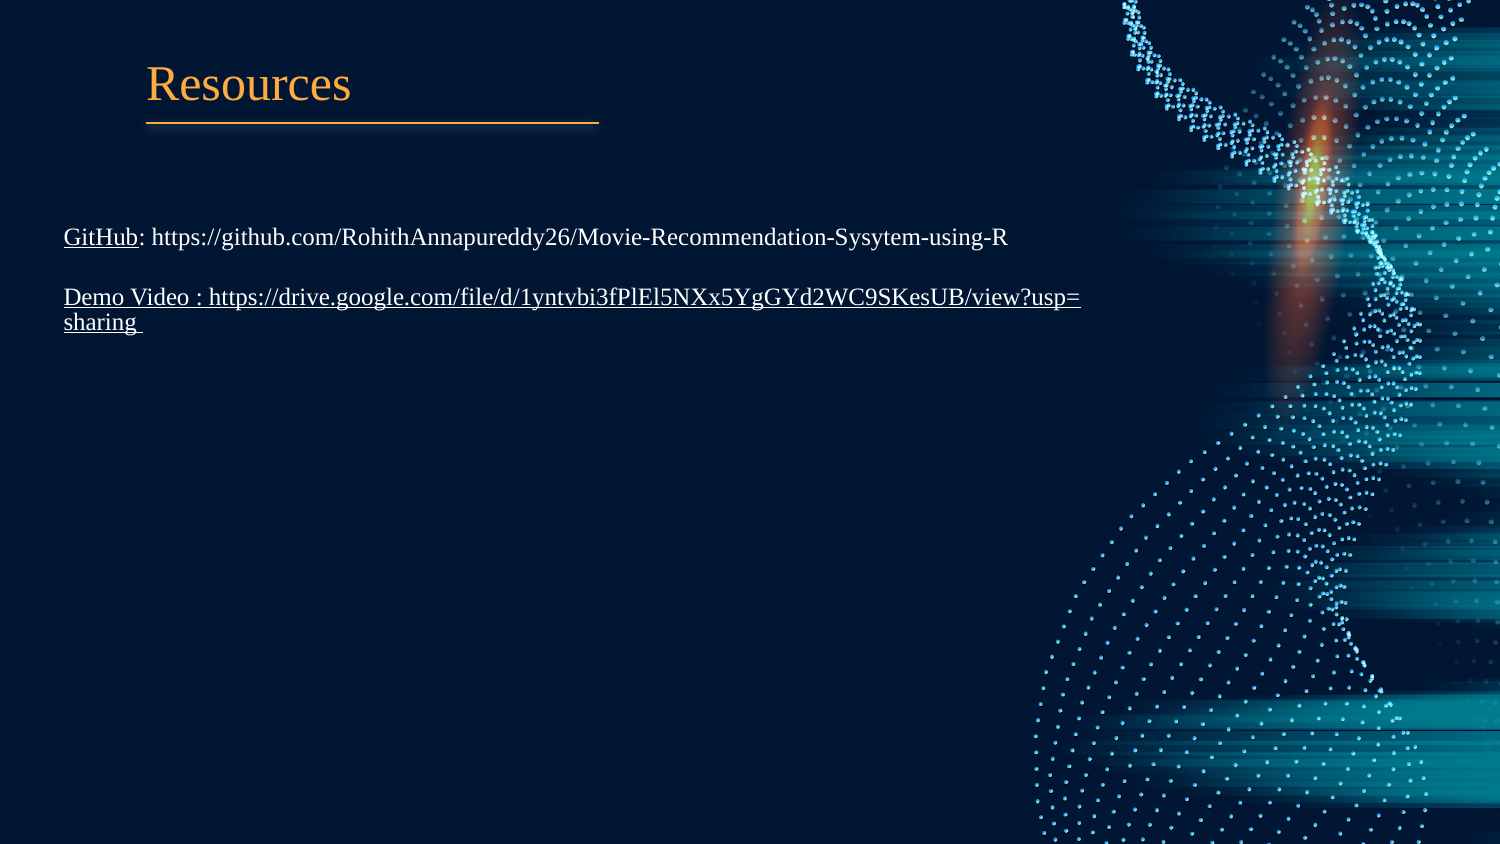

# Resources
GitHub: https://github.com/RohithAnnapureddy26/Movie-Recommendation-Sysytem-using-R
Demo Video : https://drive.google.com/file/d/1yntvbi3fPlEl5NXx5YgGYd2WC9SKesUB/view?usp=sharing